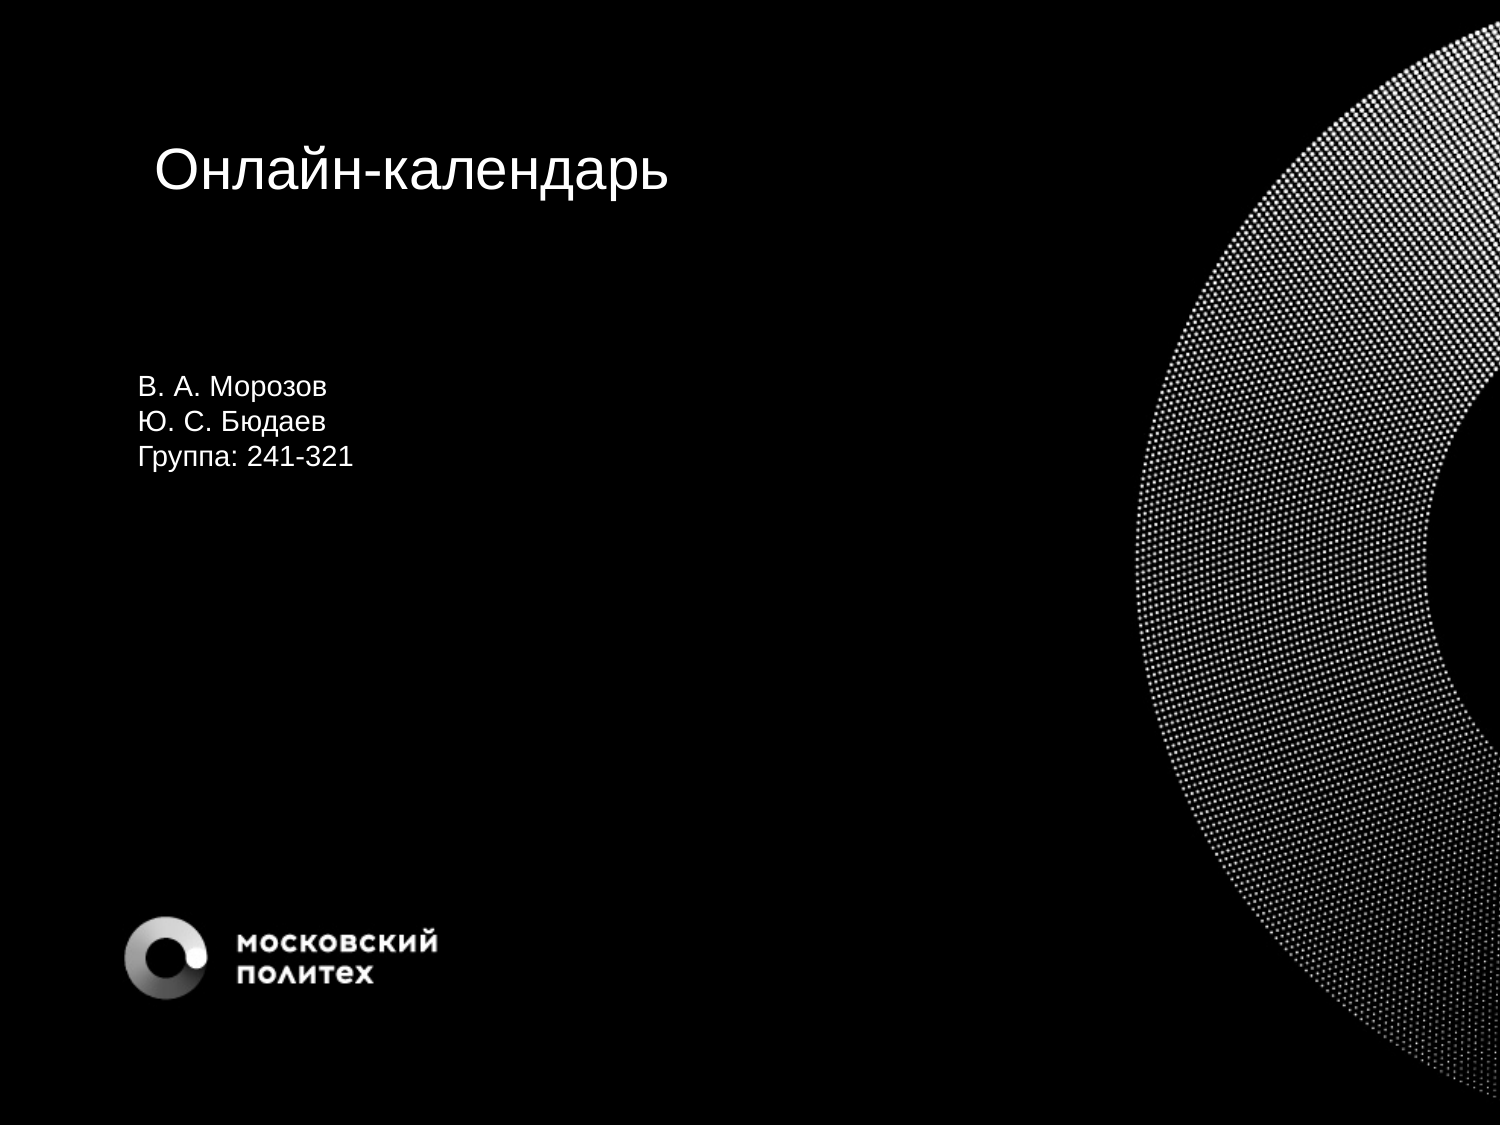

Онлайн-календарь
В. А. Морозов
Ю. С. Бюдаев
Группа: 241-321